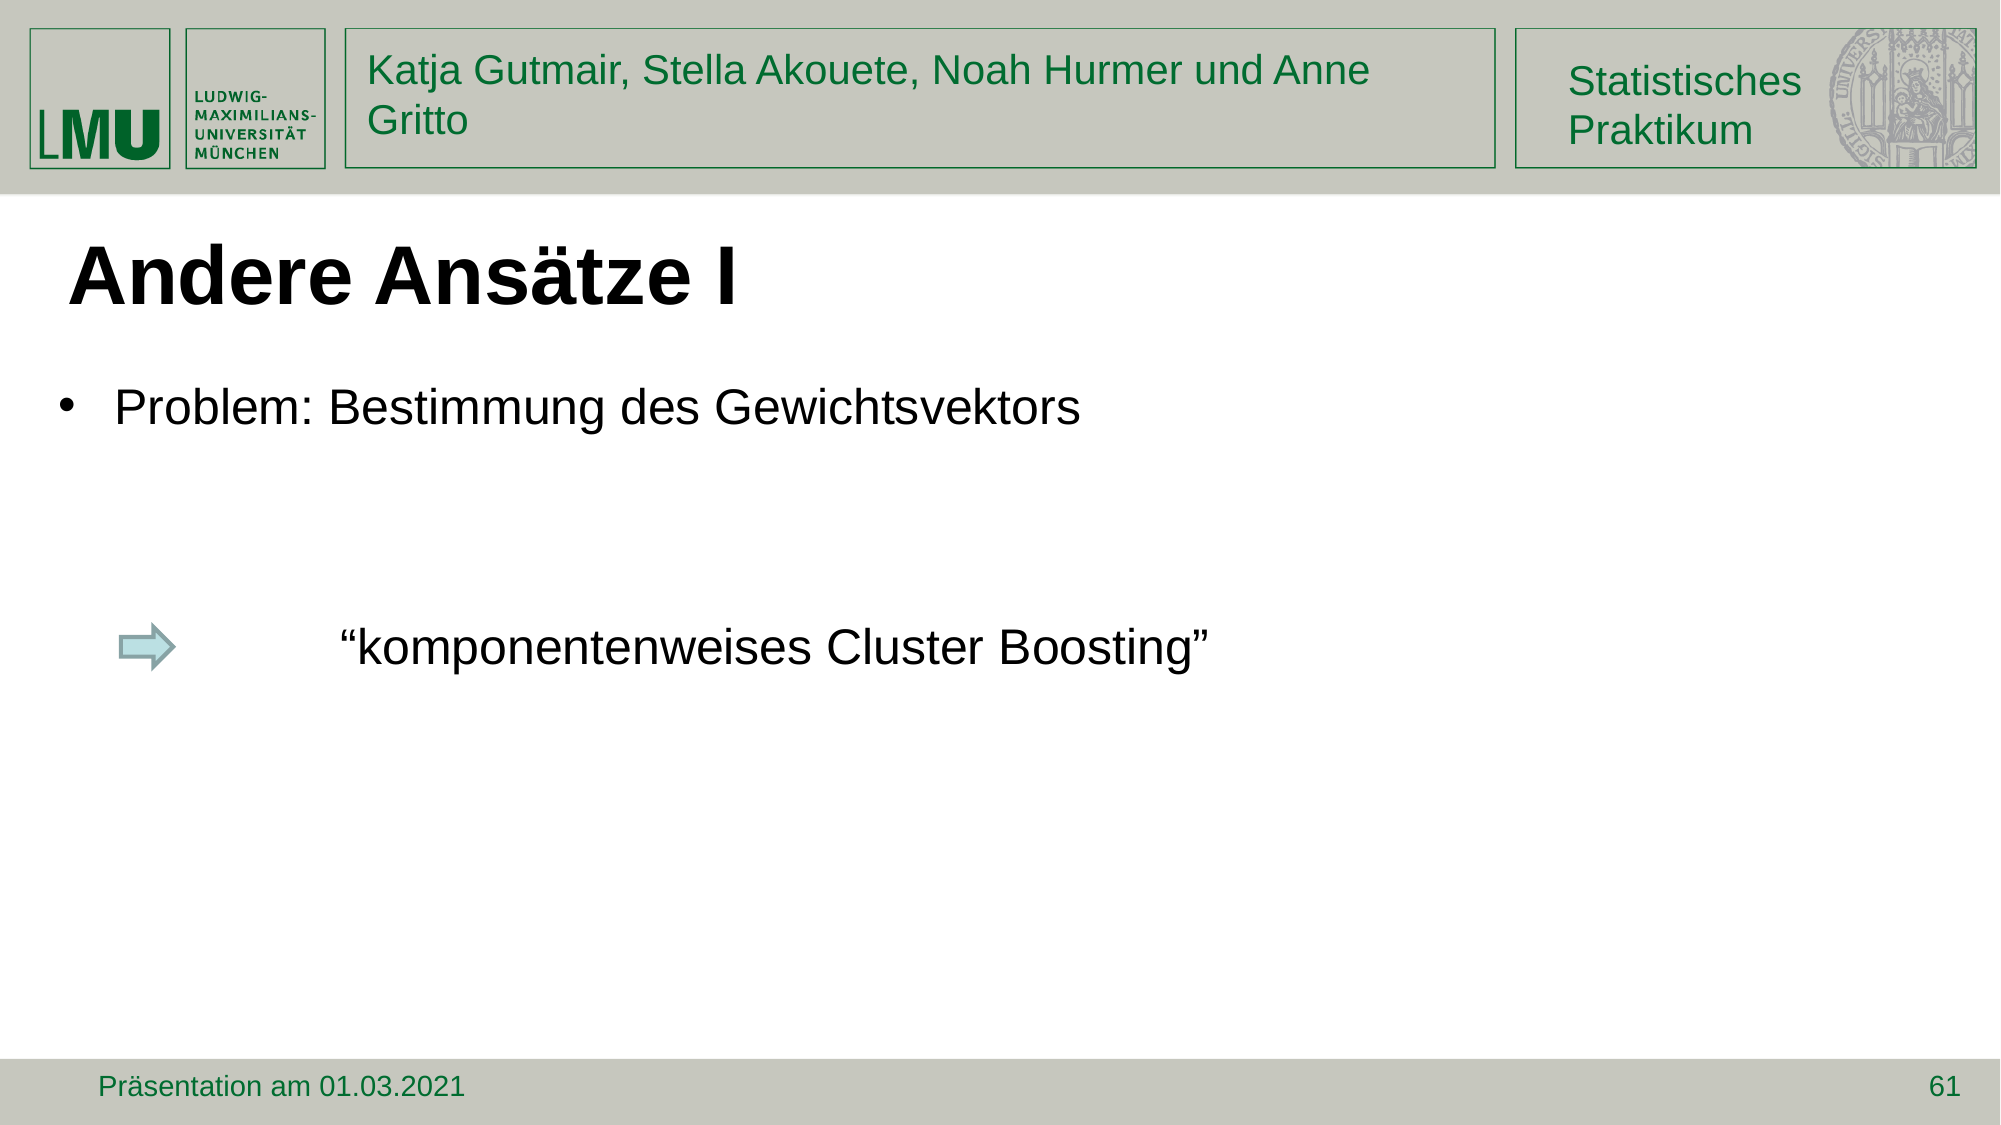

Statistisches
Praktikum
Katja Gutmair, Stella Akouete, Noah Hurmer und Anne Gritto
Andere Ansätze I
Problem: Bestimmung des Gewichtsvektors

		“komponentenweises Cluster Boosting”

Präsentation am 01.03.2021
61